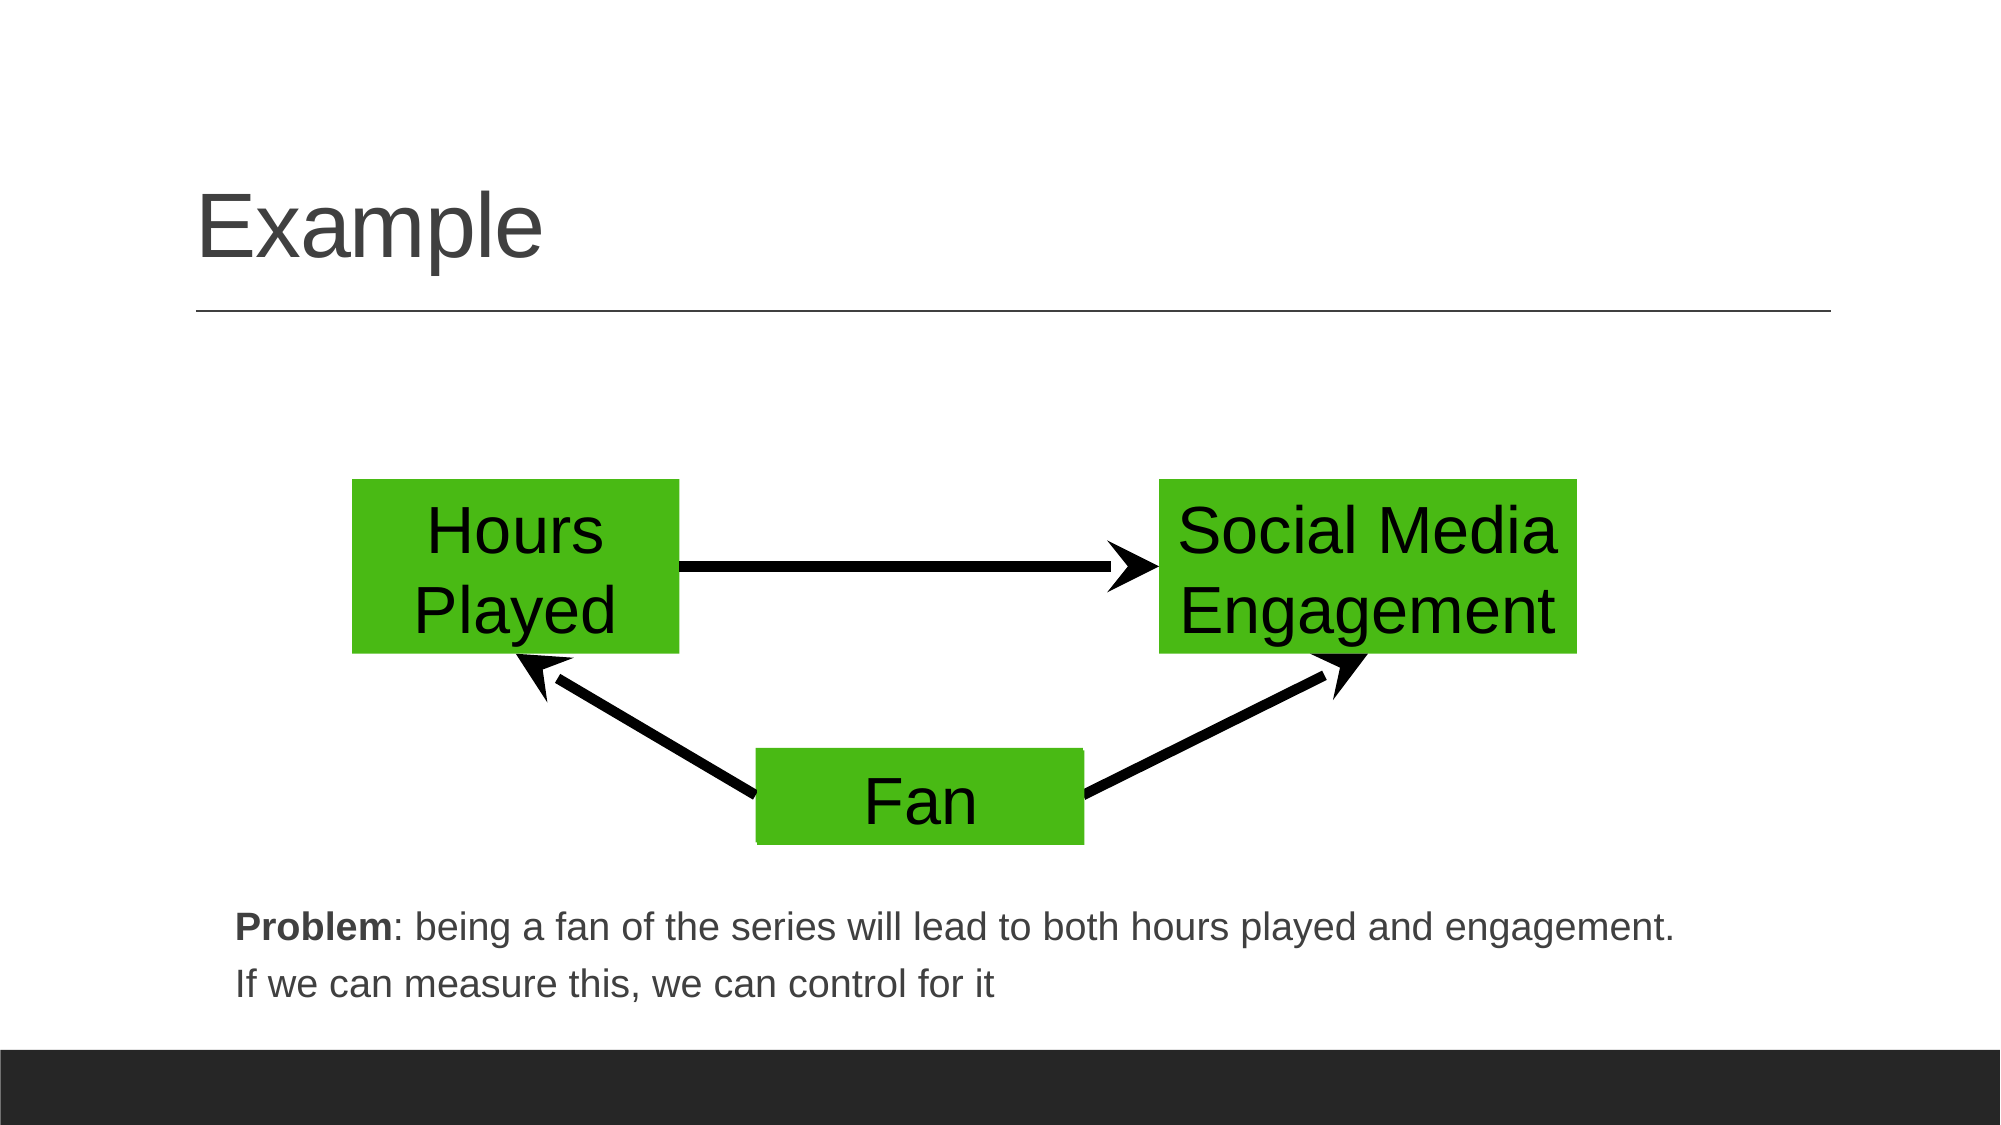

# Example
Hours Played
Social Media Engagement
??
Fan
Problem: being a fan of the series will lead to both hours played and engagement.
If we can measure this, we can control for it